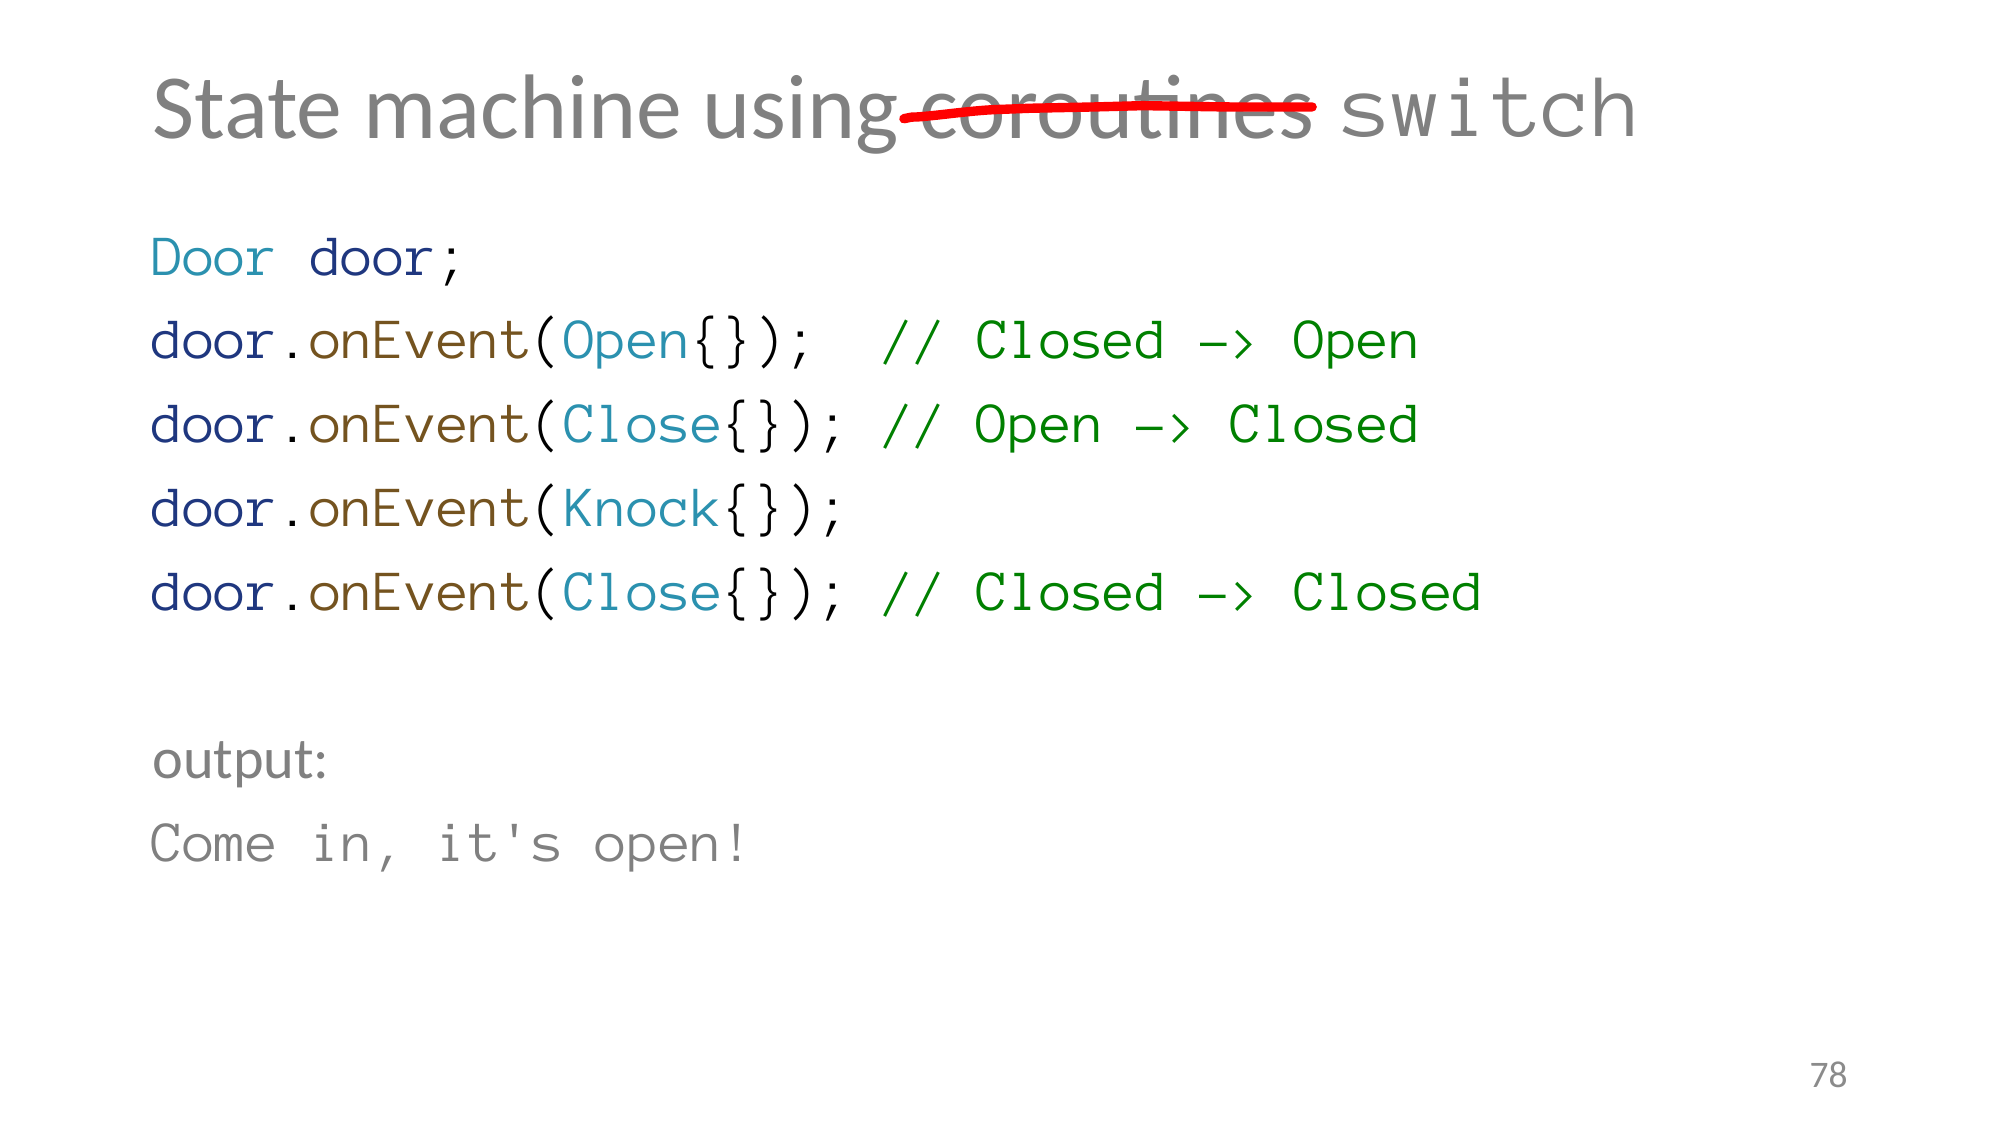

# State machine using coroutines
switch

Door door;
door.onEvent(Open{});  // Closed -> Open
door.onEvent(Close{}); // Open -> Closed
door.onEvent(Knock{});
door.onEvent(Close{}); // Closed -> Closed

output:
Come in, it's open!
78